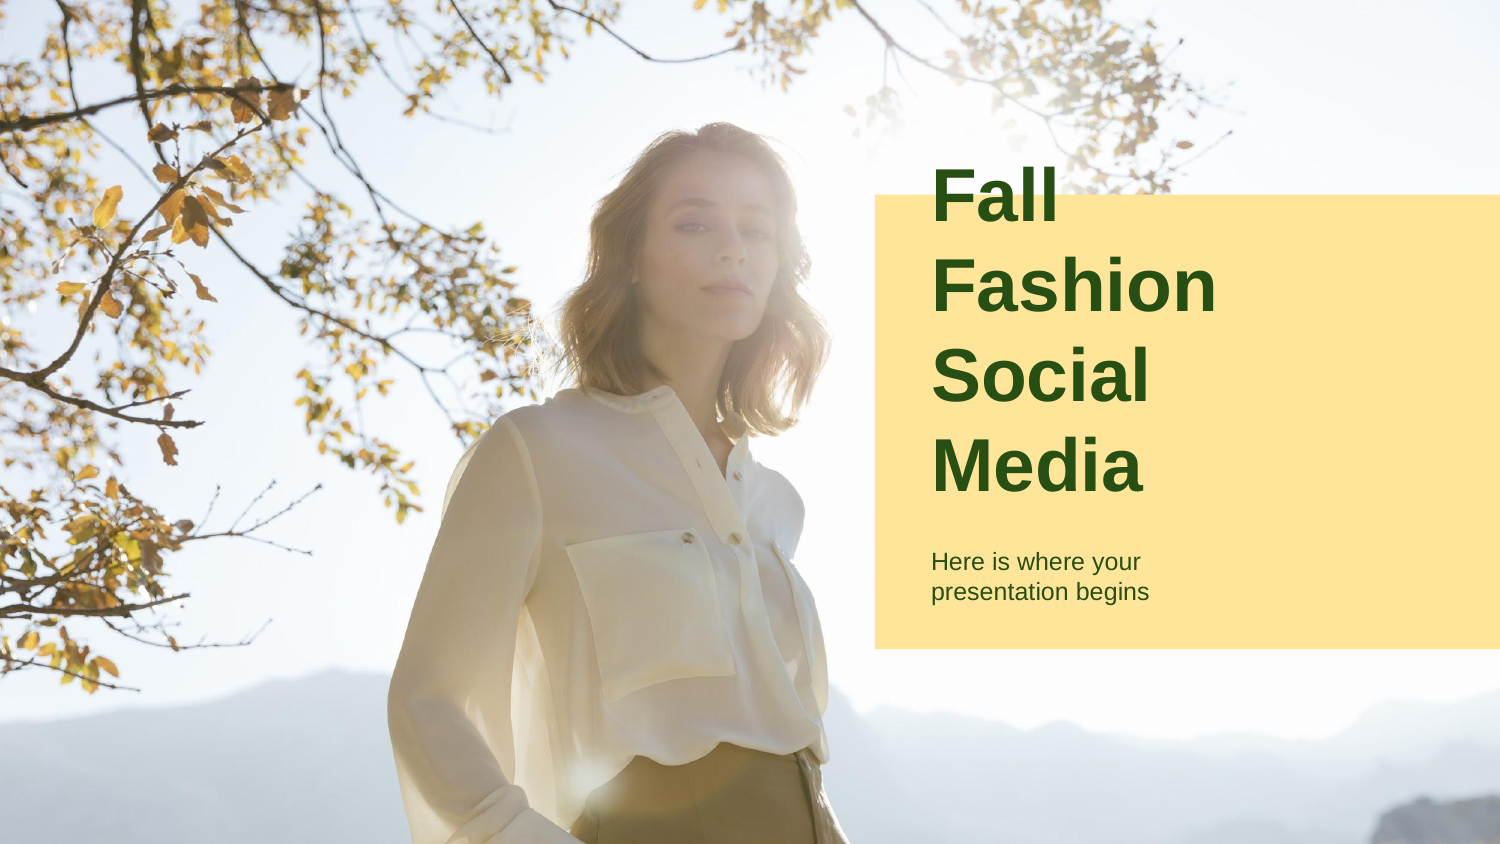

# Fall Fashion Social Media

Here is where your
presentation begins